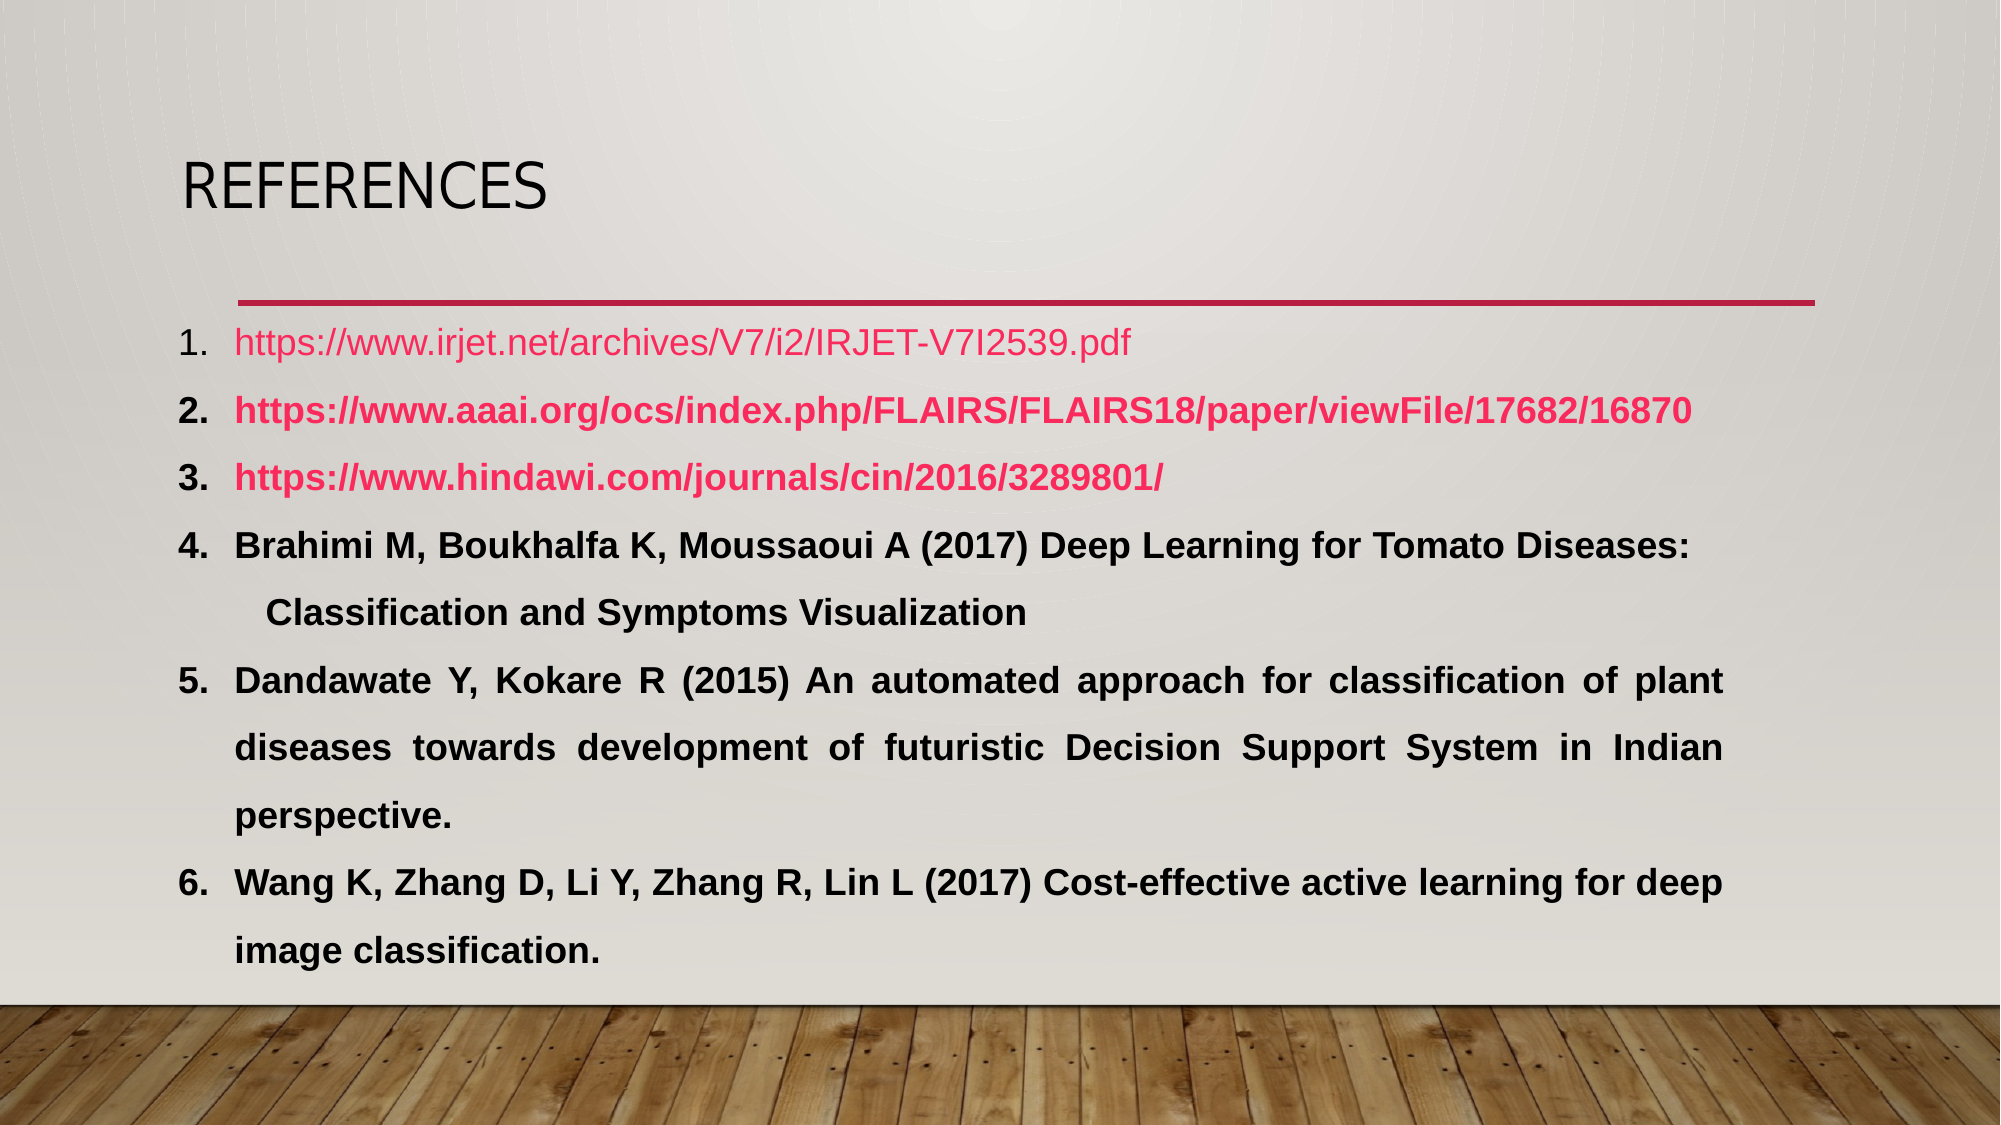

# REFERENCES
https://www.irjet.net/archives/V7/i2/IRJET-V7I2539.pdf
https://www.aaai.org/ocs/index.php/FLAIRS/FLAIRS18/paper/viewFile/17682/16870
https://www.hindawi.com/journals/cin/2016/3289801/
Brahimi M, Boukhalfa K, Moussaoui A (2017) Deep Learning for Tomato Diseases:       Classification and Symptoms Visualization
Dandawate Y, Kokare R (2015) An automated approach for classification of plant diseases towards development of futuristic Decision Support System in Indian perspective.
Wang K, Zhang D, Li Y, Zhang R, Lin L (2017) Cost-effective active learning for deep image classification.